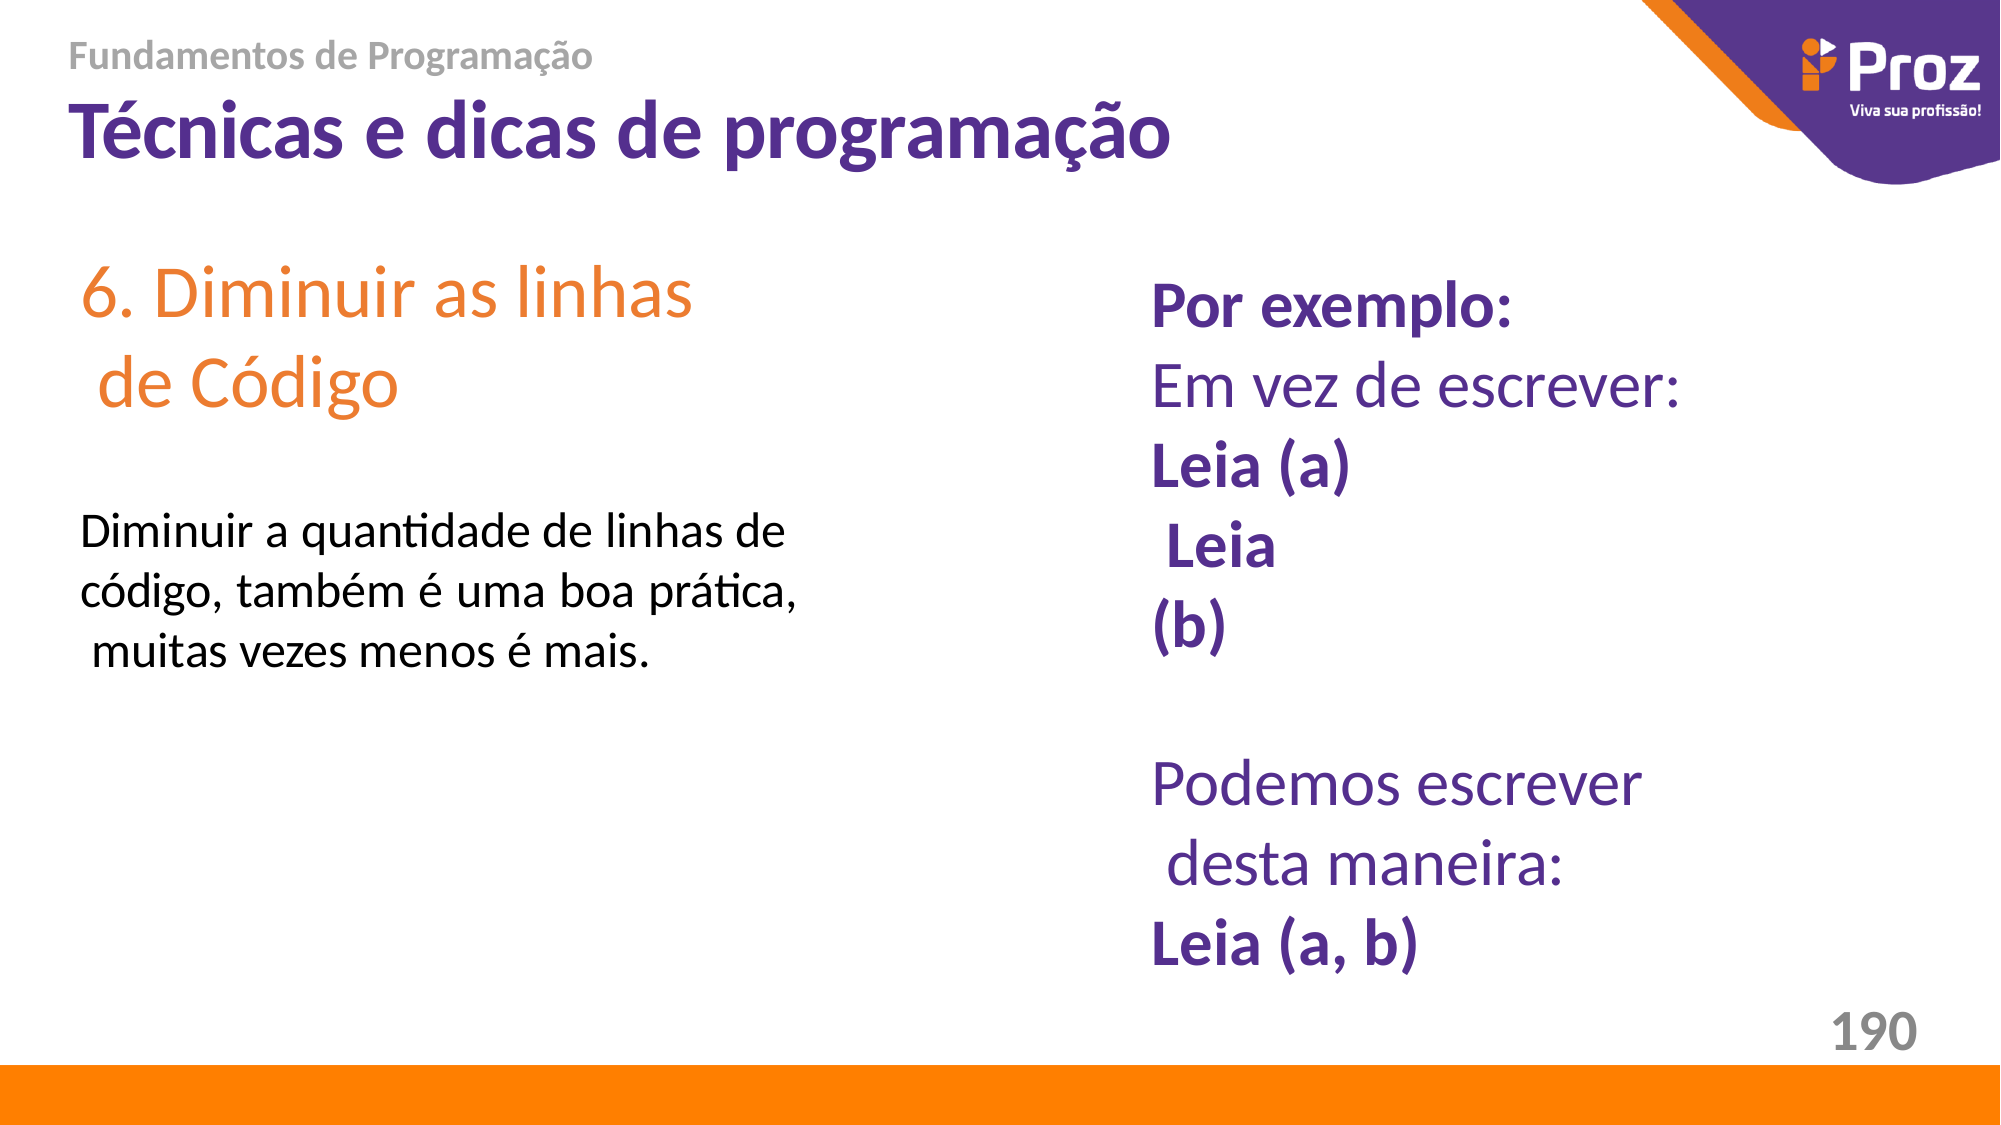

Fundamentos de Programação
# Técnicas e dicas de programação
6. Diminuir as linhas  de Código
Por exemplo:
Em vez de escrever:
Leia (a)  Leia (b)

Podemos escrever  desta maneira:  Leia (a, b)
Diminuir a quantidade de linhas de  código, também é uma boa prática,  muitas vezes menos é mais.
190